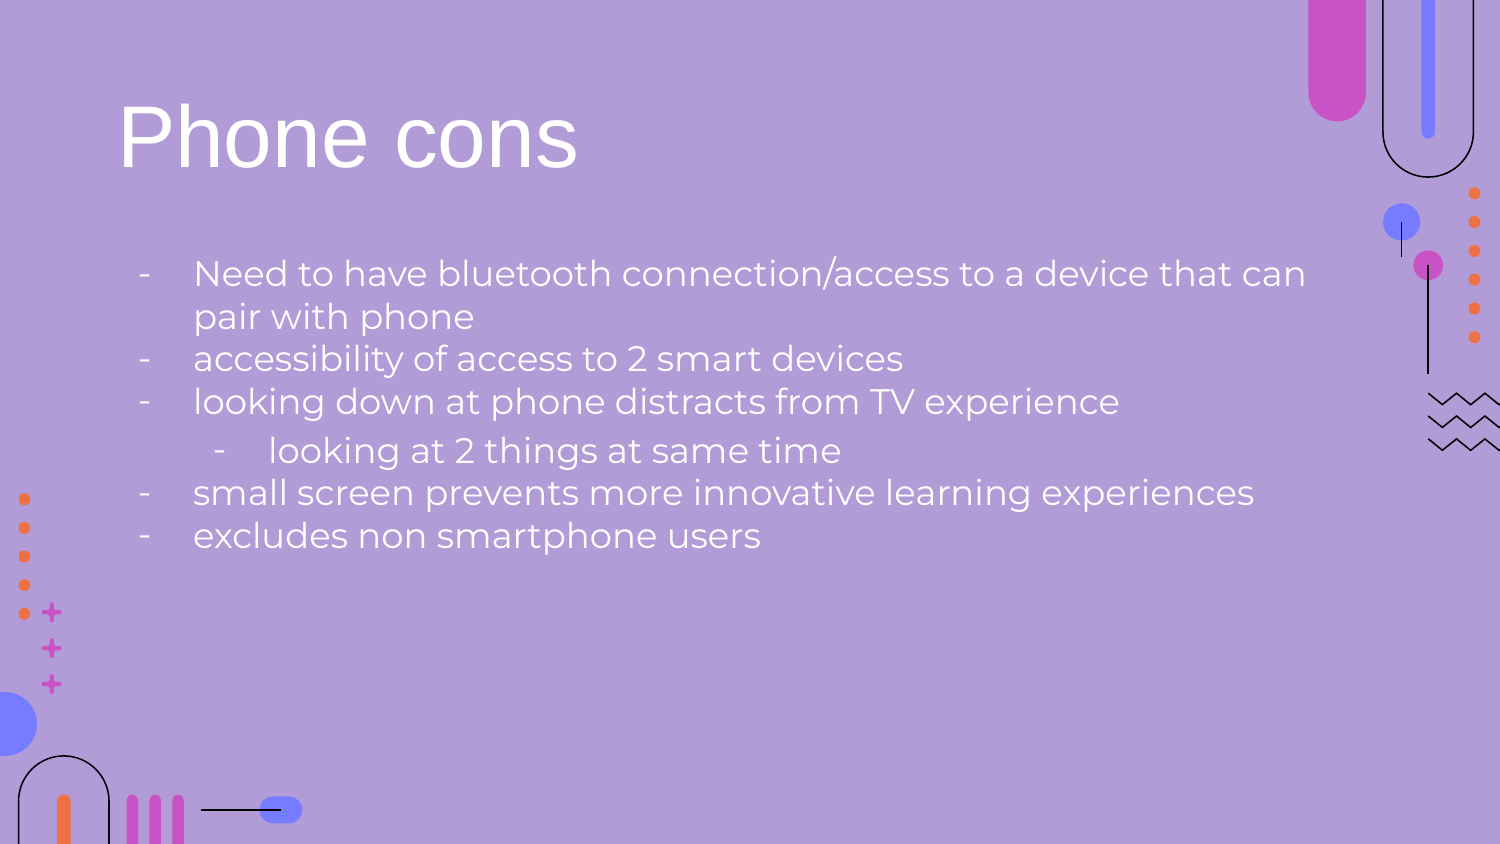

# Phone cons
Need to have bluetooth connection/access to a device that can pair with phone
accessibility of access to 2 smart devices
looking down at phone distracts from TV experience
looking at 2 things at same time
small screen prevents more innovative learning experiences
excludes non smartphone users